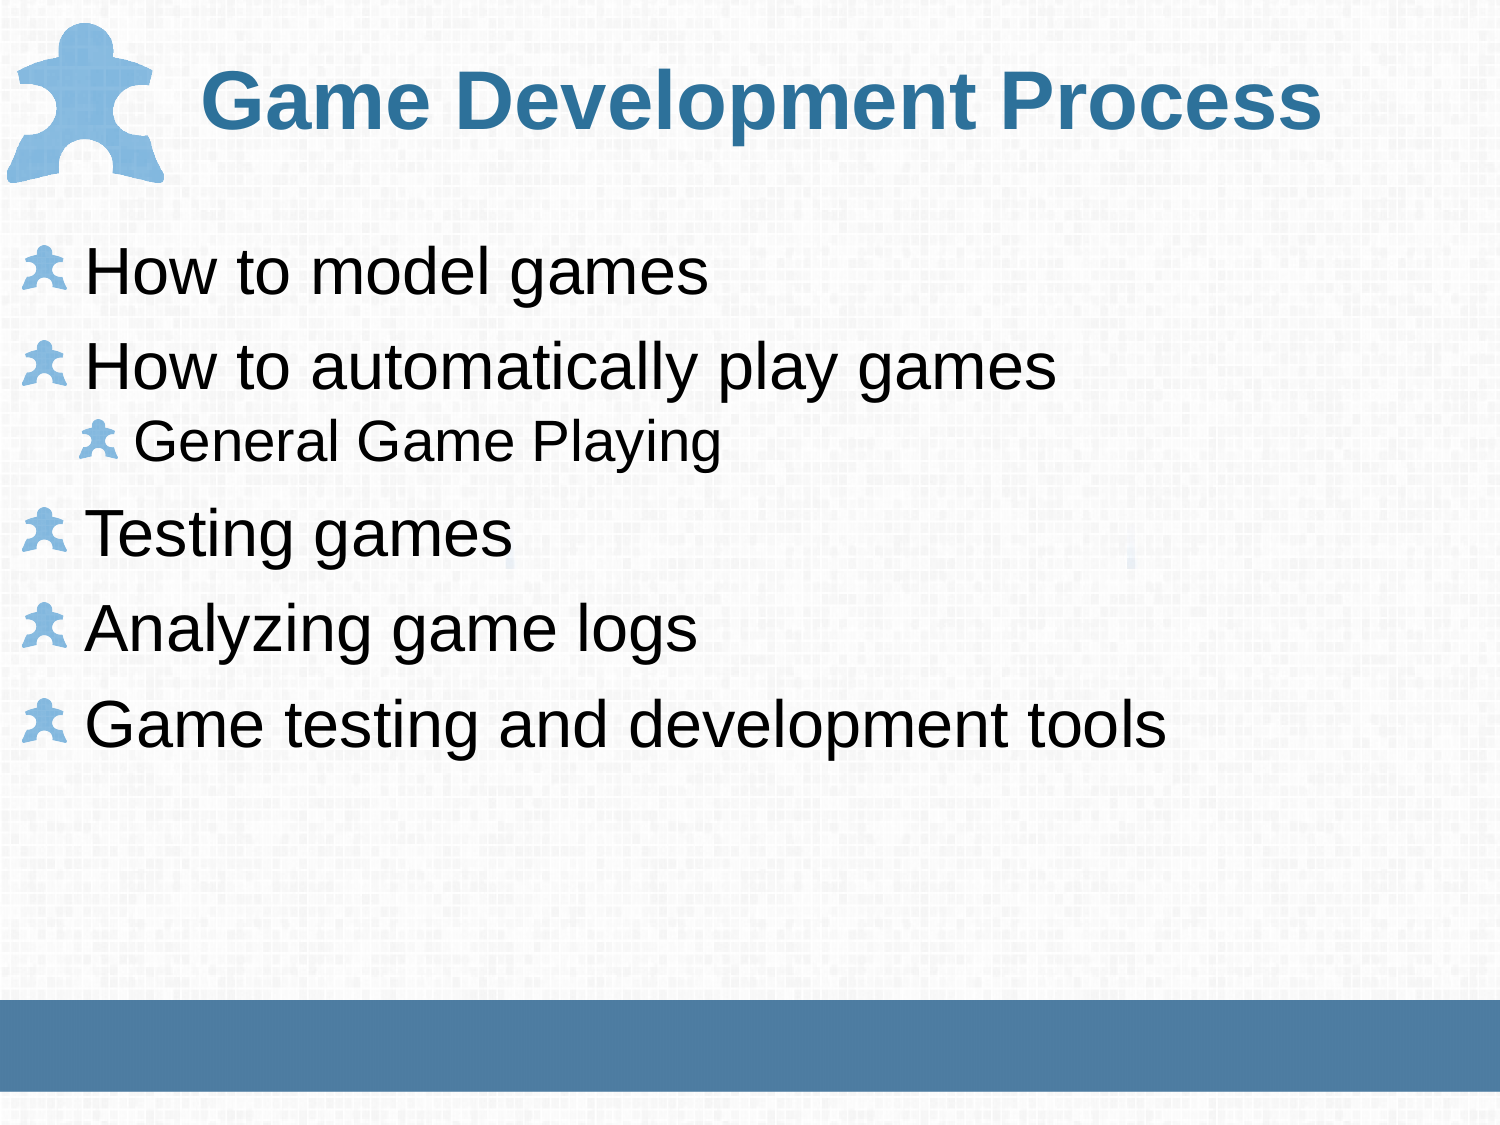

# Game Development Process
 How to model games
 How to automatically play games
 General Game Playing
 Testing games
 Analyzing game logs
 Game testing and development tools